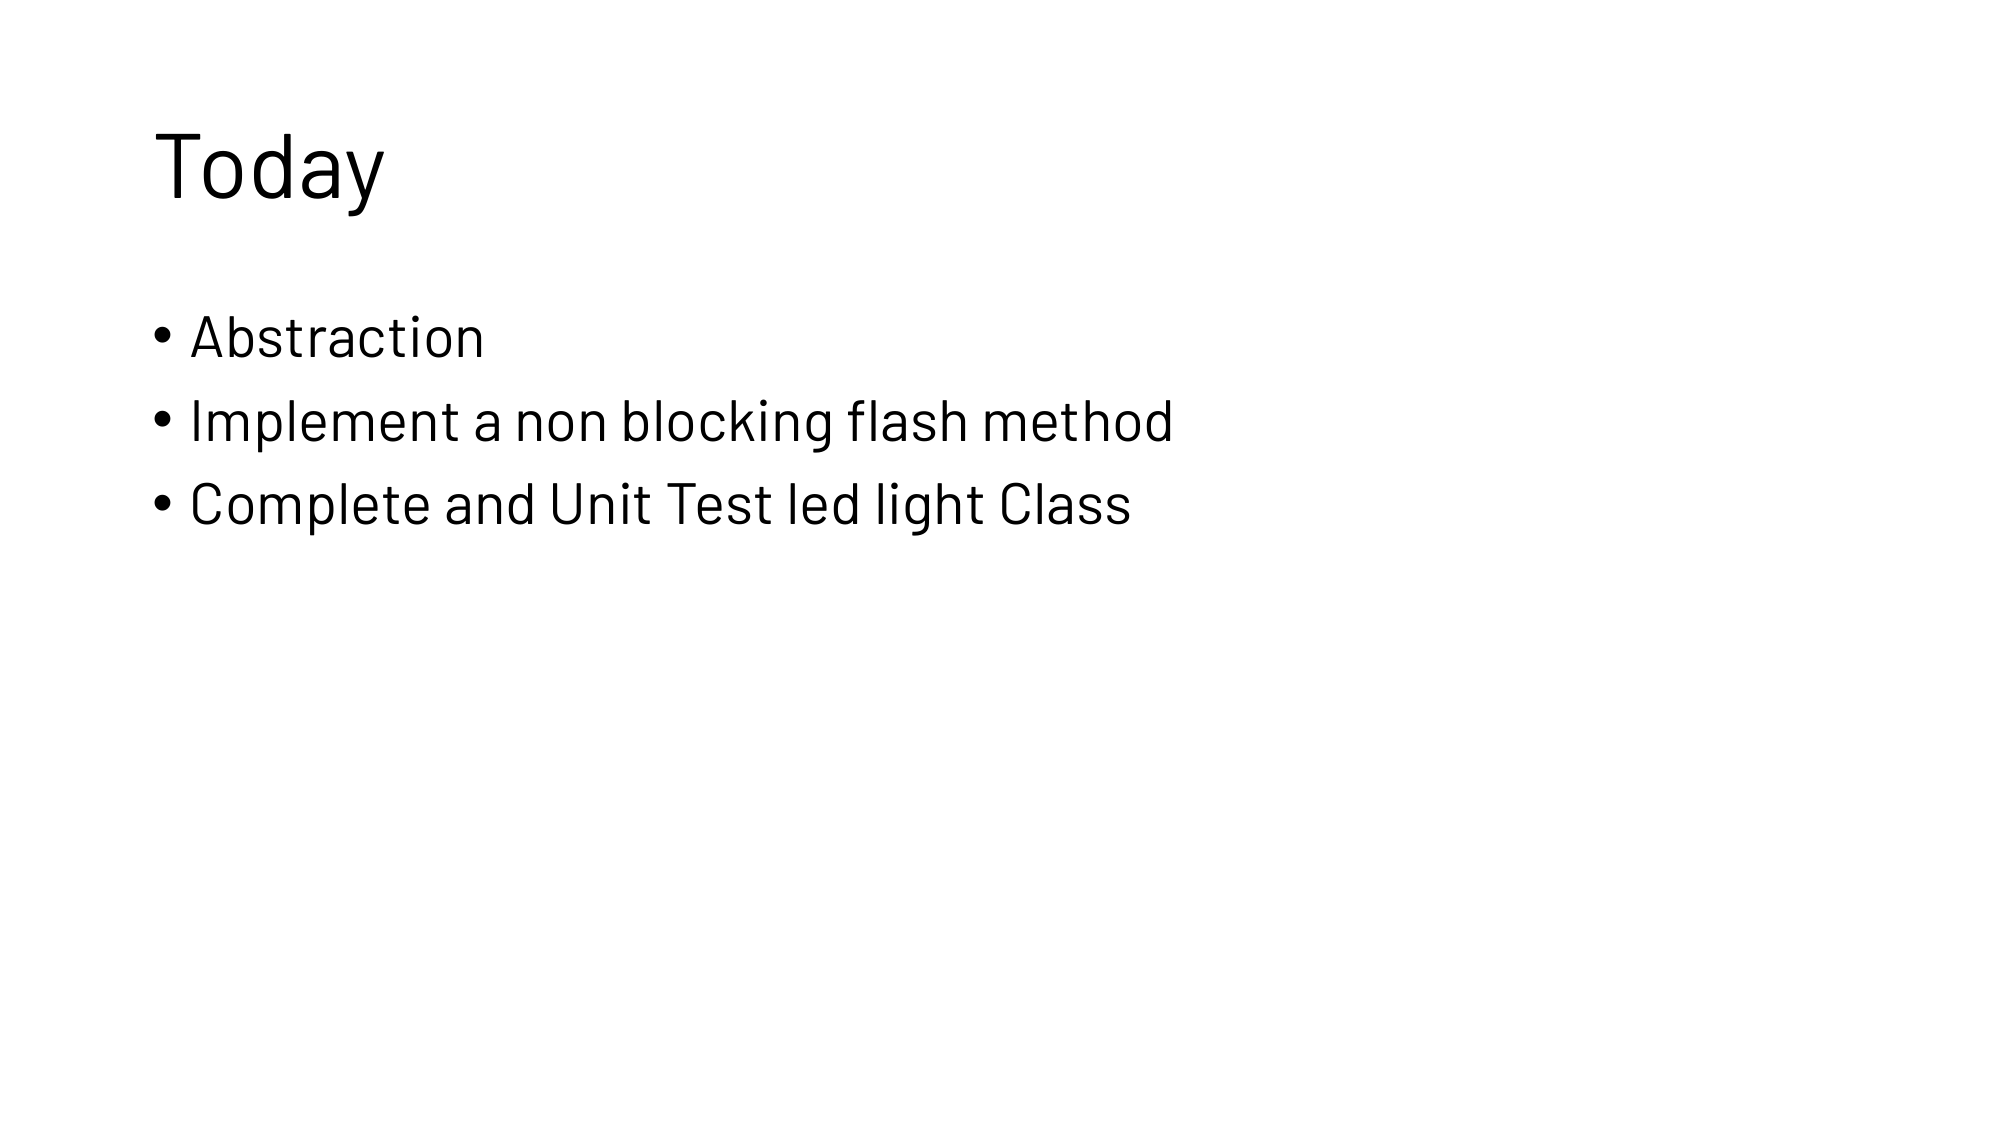

# Today
Abstraction
Implement a non blocking flash method
Complete and Unit Test led light Class